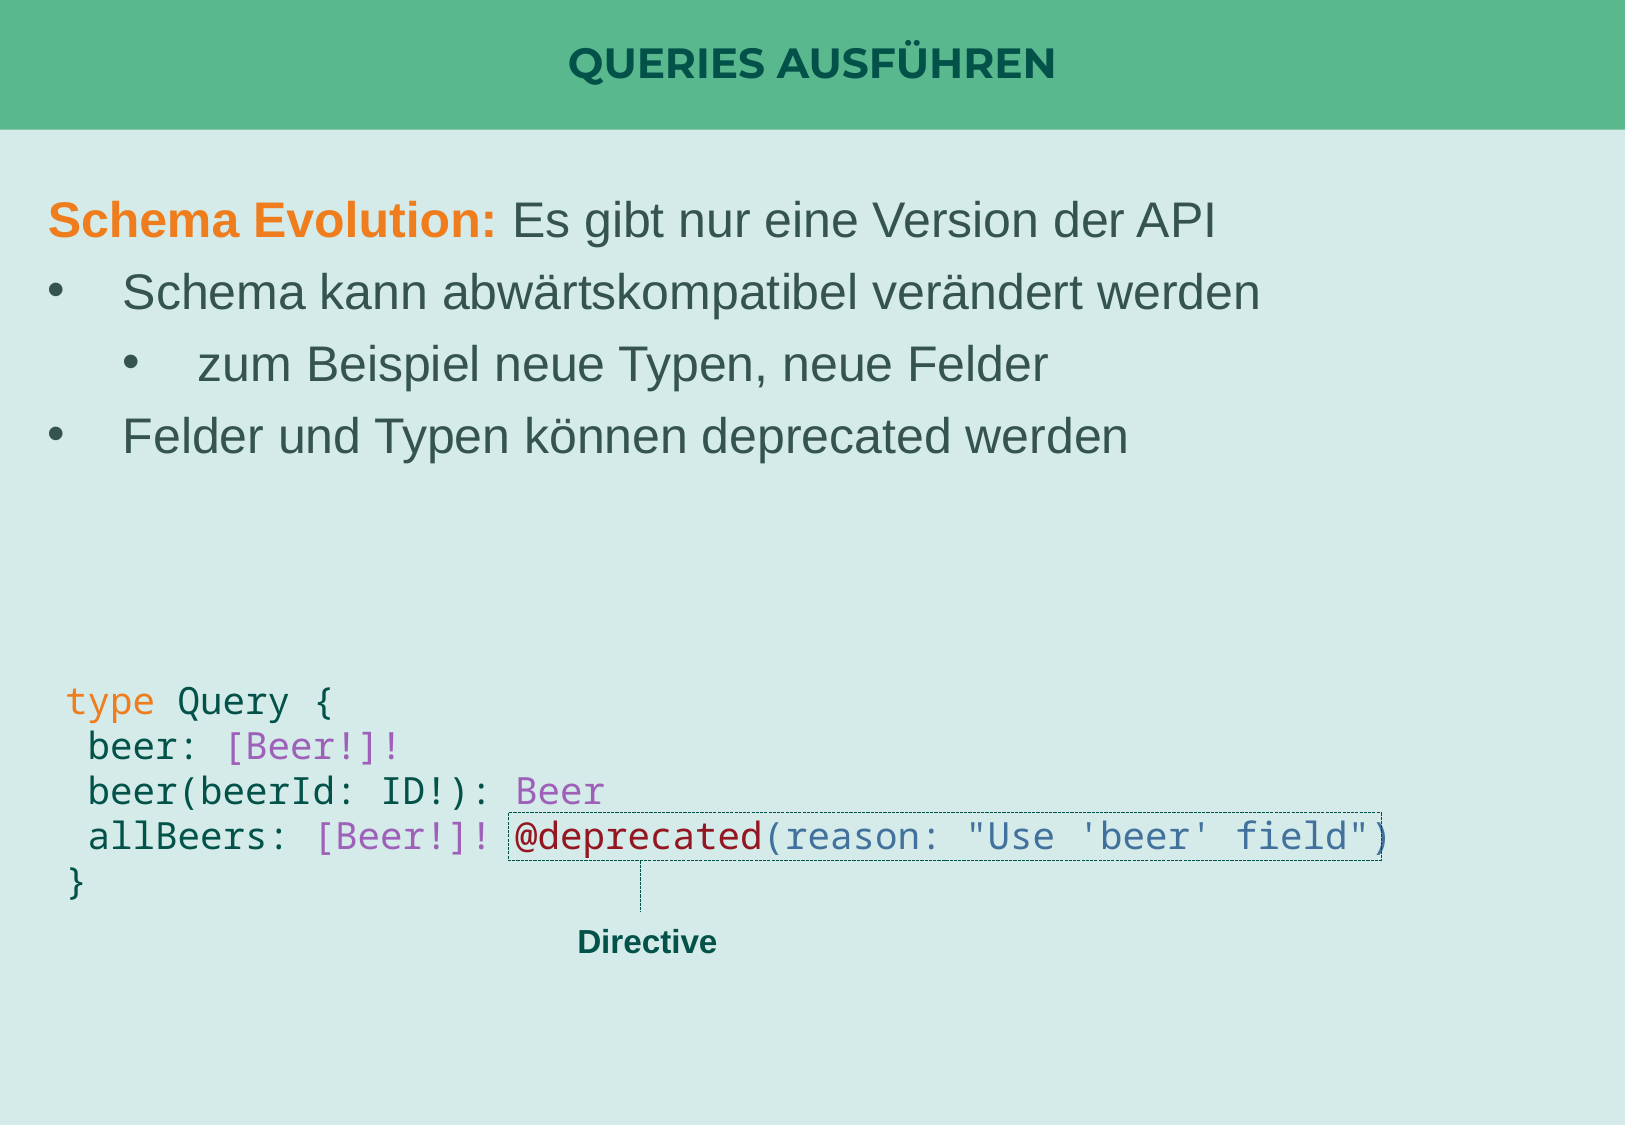

# Queries ausführen
Schema Evolution: Es gibt nur eine Version der API
Schema kann abwärtskompatibel verändert werden
zum Beispiel neue Typen, neue Felder
Felder und Typen können deprecated werden
type Query {
 beer: [Beer!]!
 beer(beerId: ID!): Beer
 allBeers: [Beer!]! @deprecated(reason: "Use 'beer' field")
}

Directive